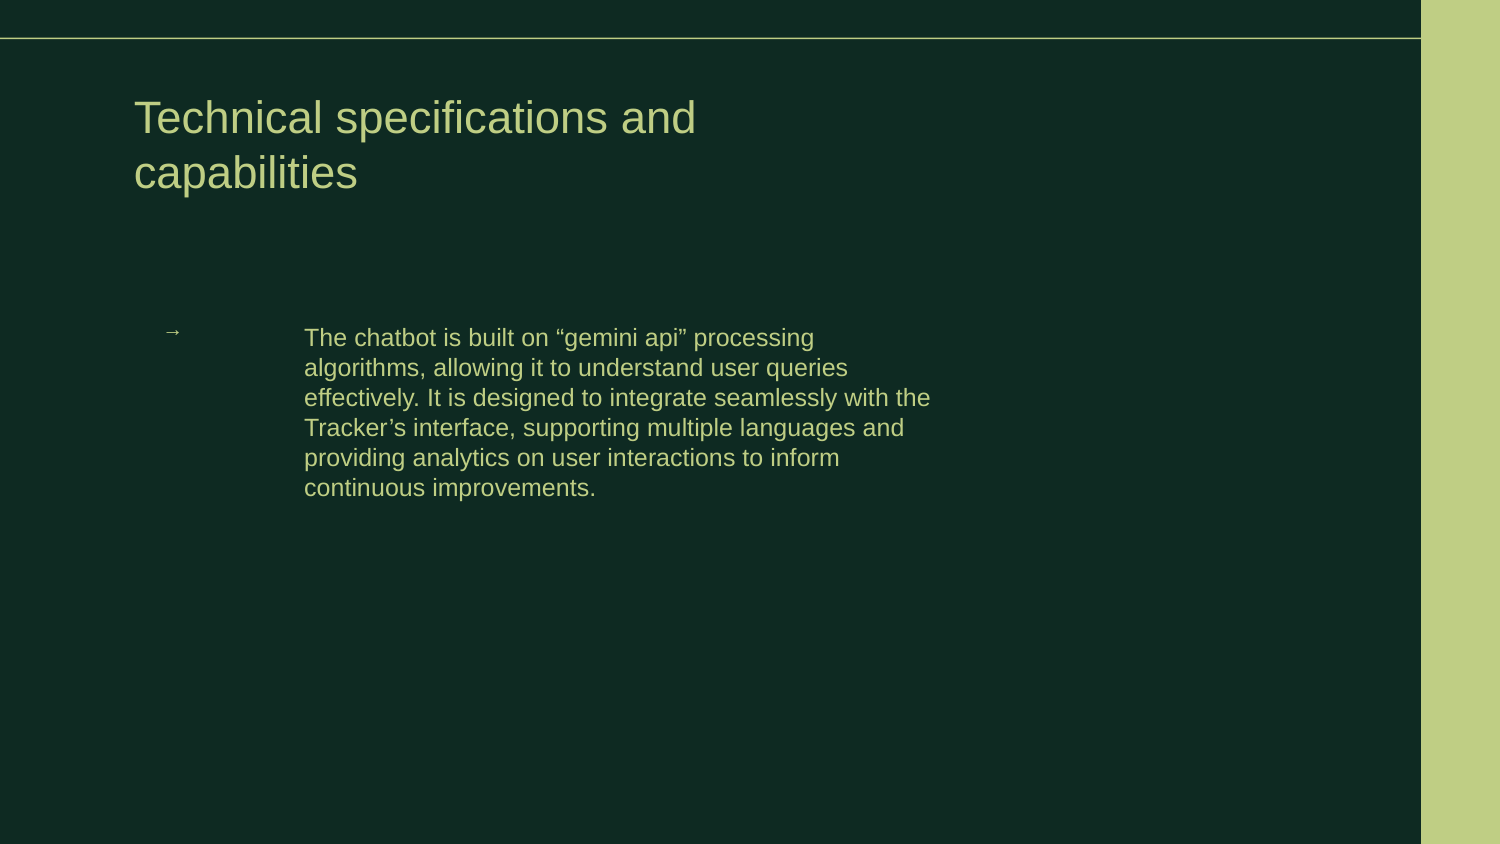

# Technical specifications and capabilities
The chatbot is built on “gemini api” processing algorithms, allowing it to understand user queries effectively. It is designed to integrate seamlessly with the Tracker’s interface, supporting multiple languages and providing analytics on user interactions to inform continuous improvements.
→